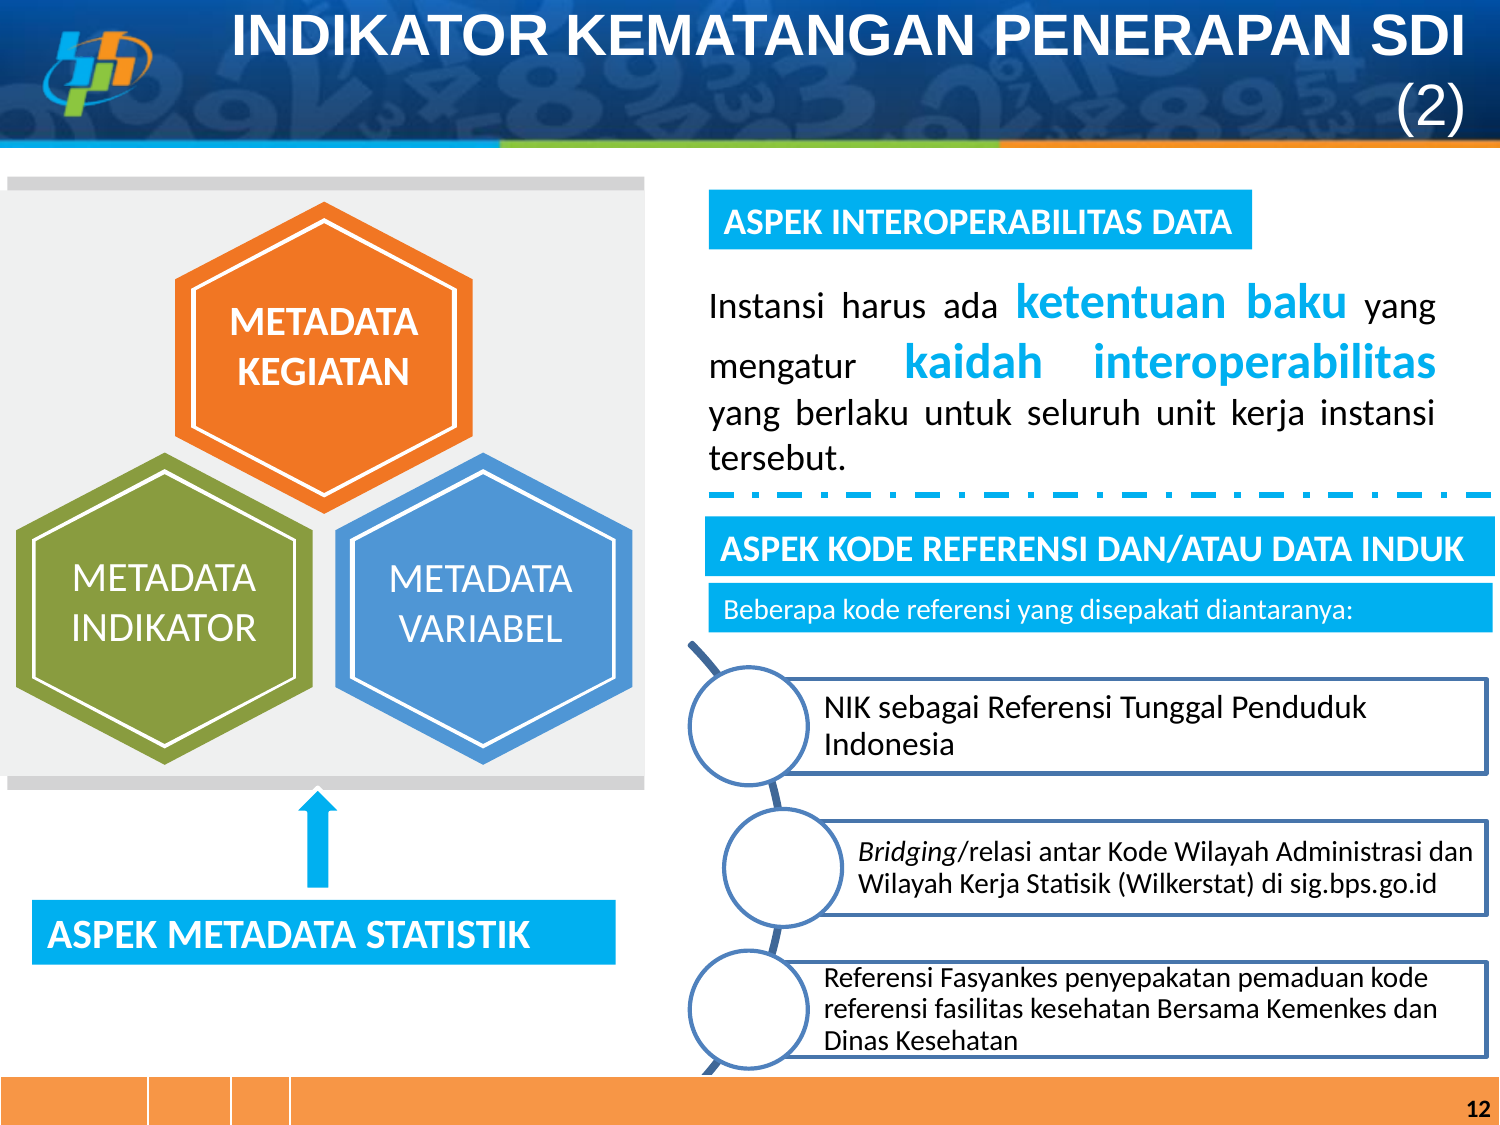

# INDIKATOR KEMATANGAN PENERAPAN SDI (2)

METADATA KEGIATAN
METADATA INDIKATOR
METADATA VARIABEL

ASPEK METADATA STATISTIK
ASPEK INTEROPERABILITAS DATA
Instansi harus ada ketentuan baku yang mengatur kaidah interoperabilitas yang berlaku untuk seluruh unit kerja instansi tersebut.
ASPEK KODE REFERENSI DAN/ATAU DATA INDUK
Beberapa kode referensi yang disepakati diantaranya:
NIK sebagai Referensi Tunggal Penduduk Indonesia
Bridging/relasi antar Kode Wilayah Administrasi dan Wilayah Kerja Statisik (Wilkerstat) di sig.bps.go.id
Referensi Fasyankes penyepakatan pemaduan kode referensi fasilitas kesehatan Bersama Kemenkes dan Dinas Kesehatan
|  |  |  |  |
| --- | --- | --- | --- |
12